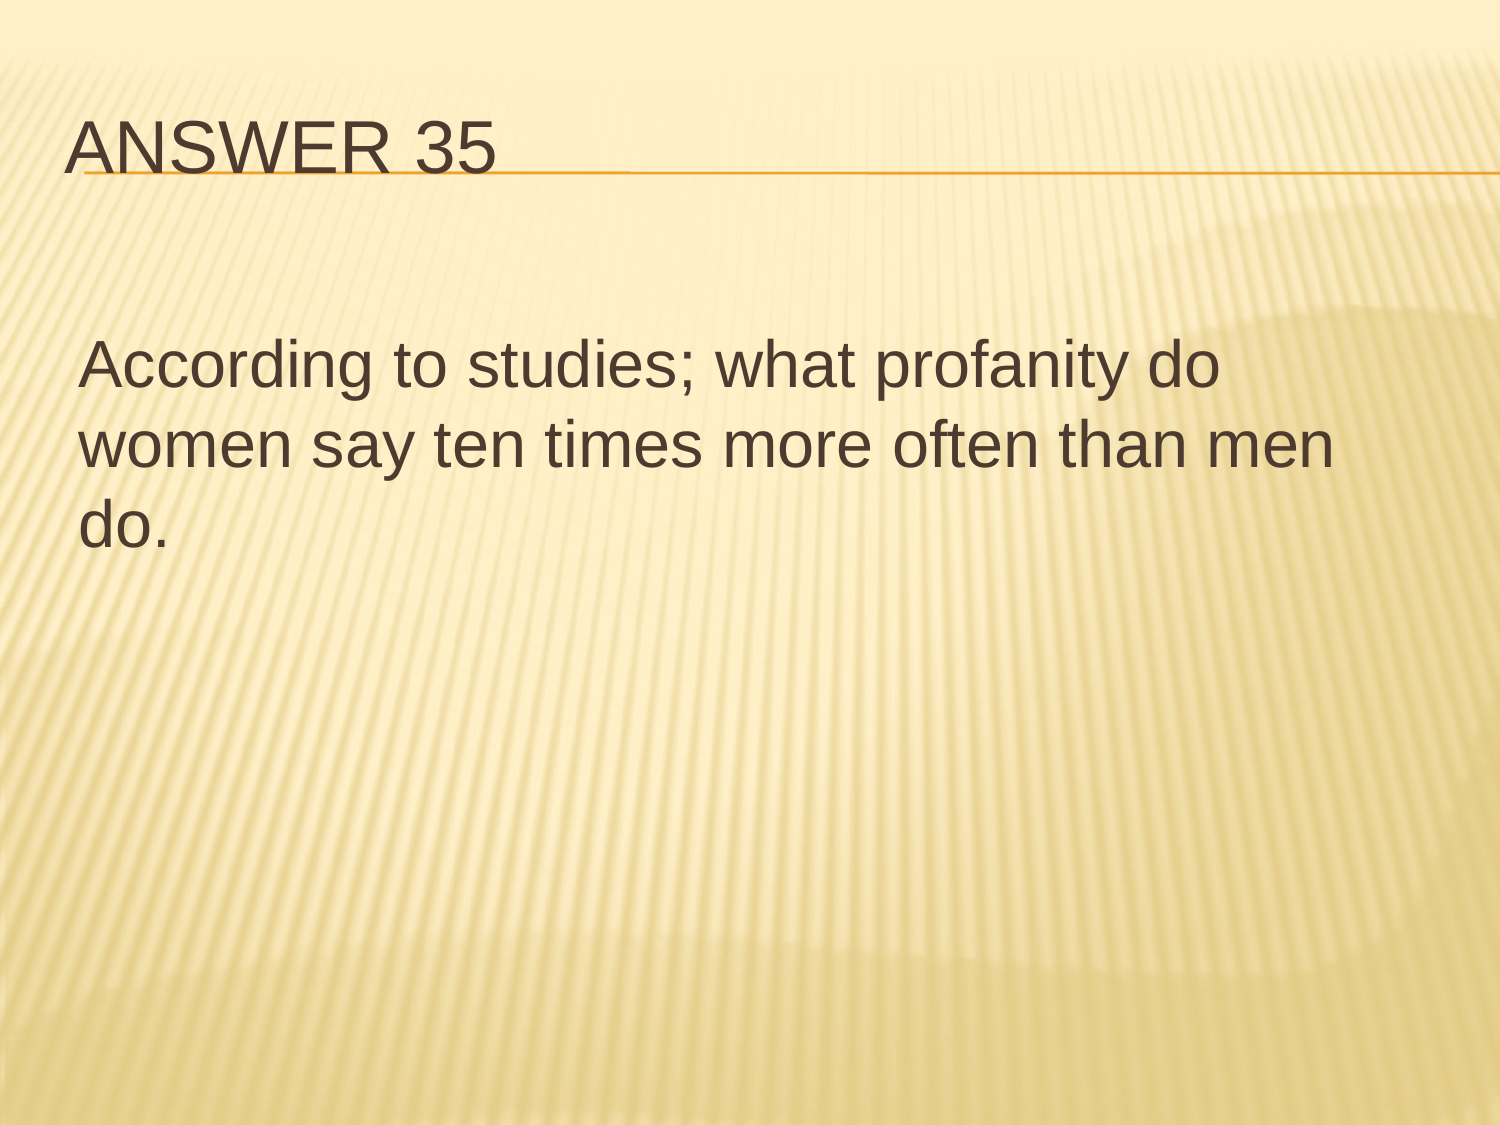

# Answer 35

According to studies; what profanity do women say ten times more often than men do.